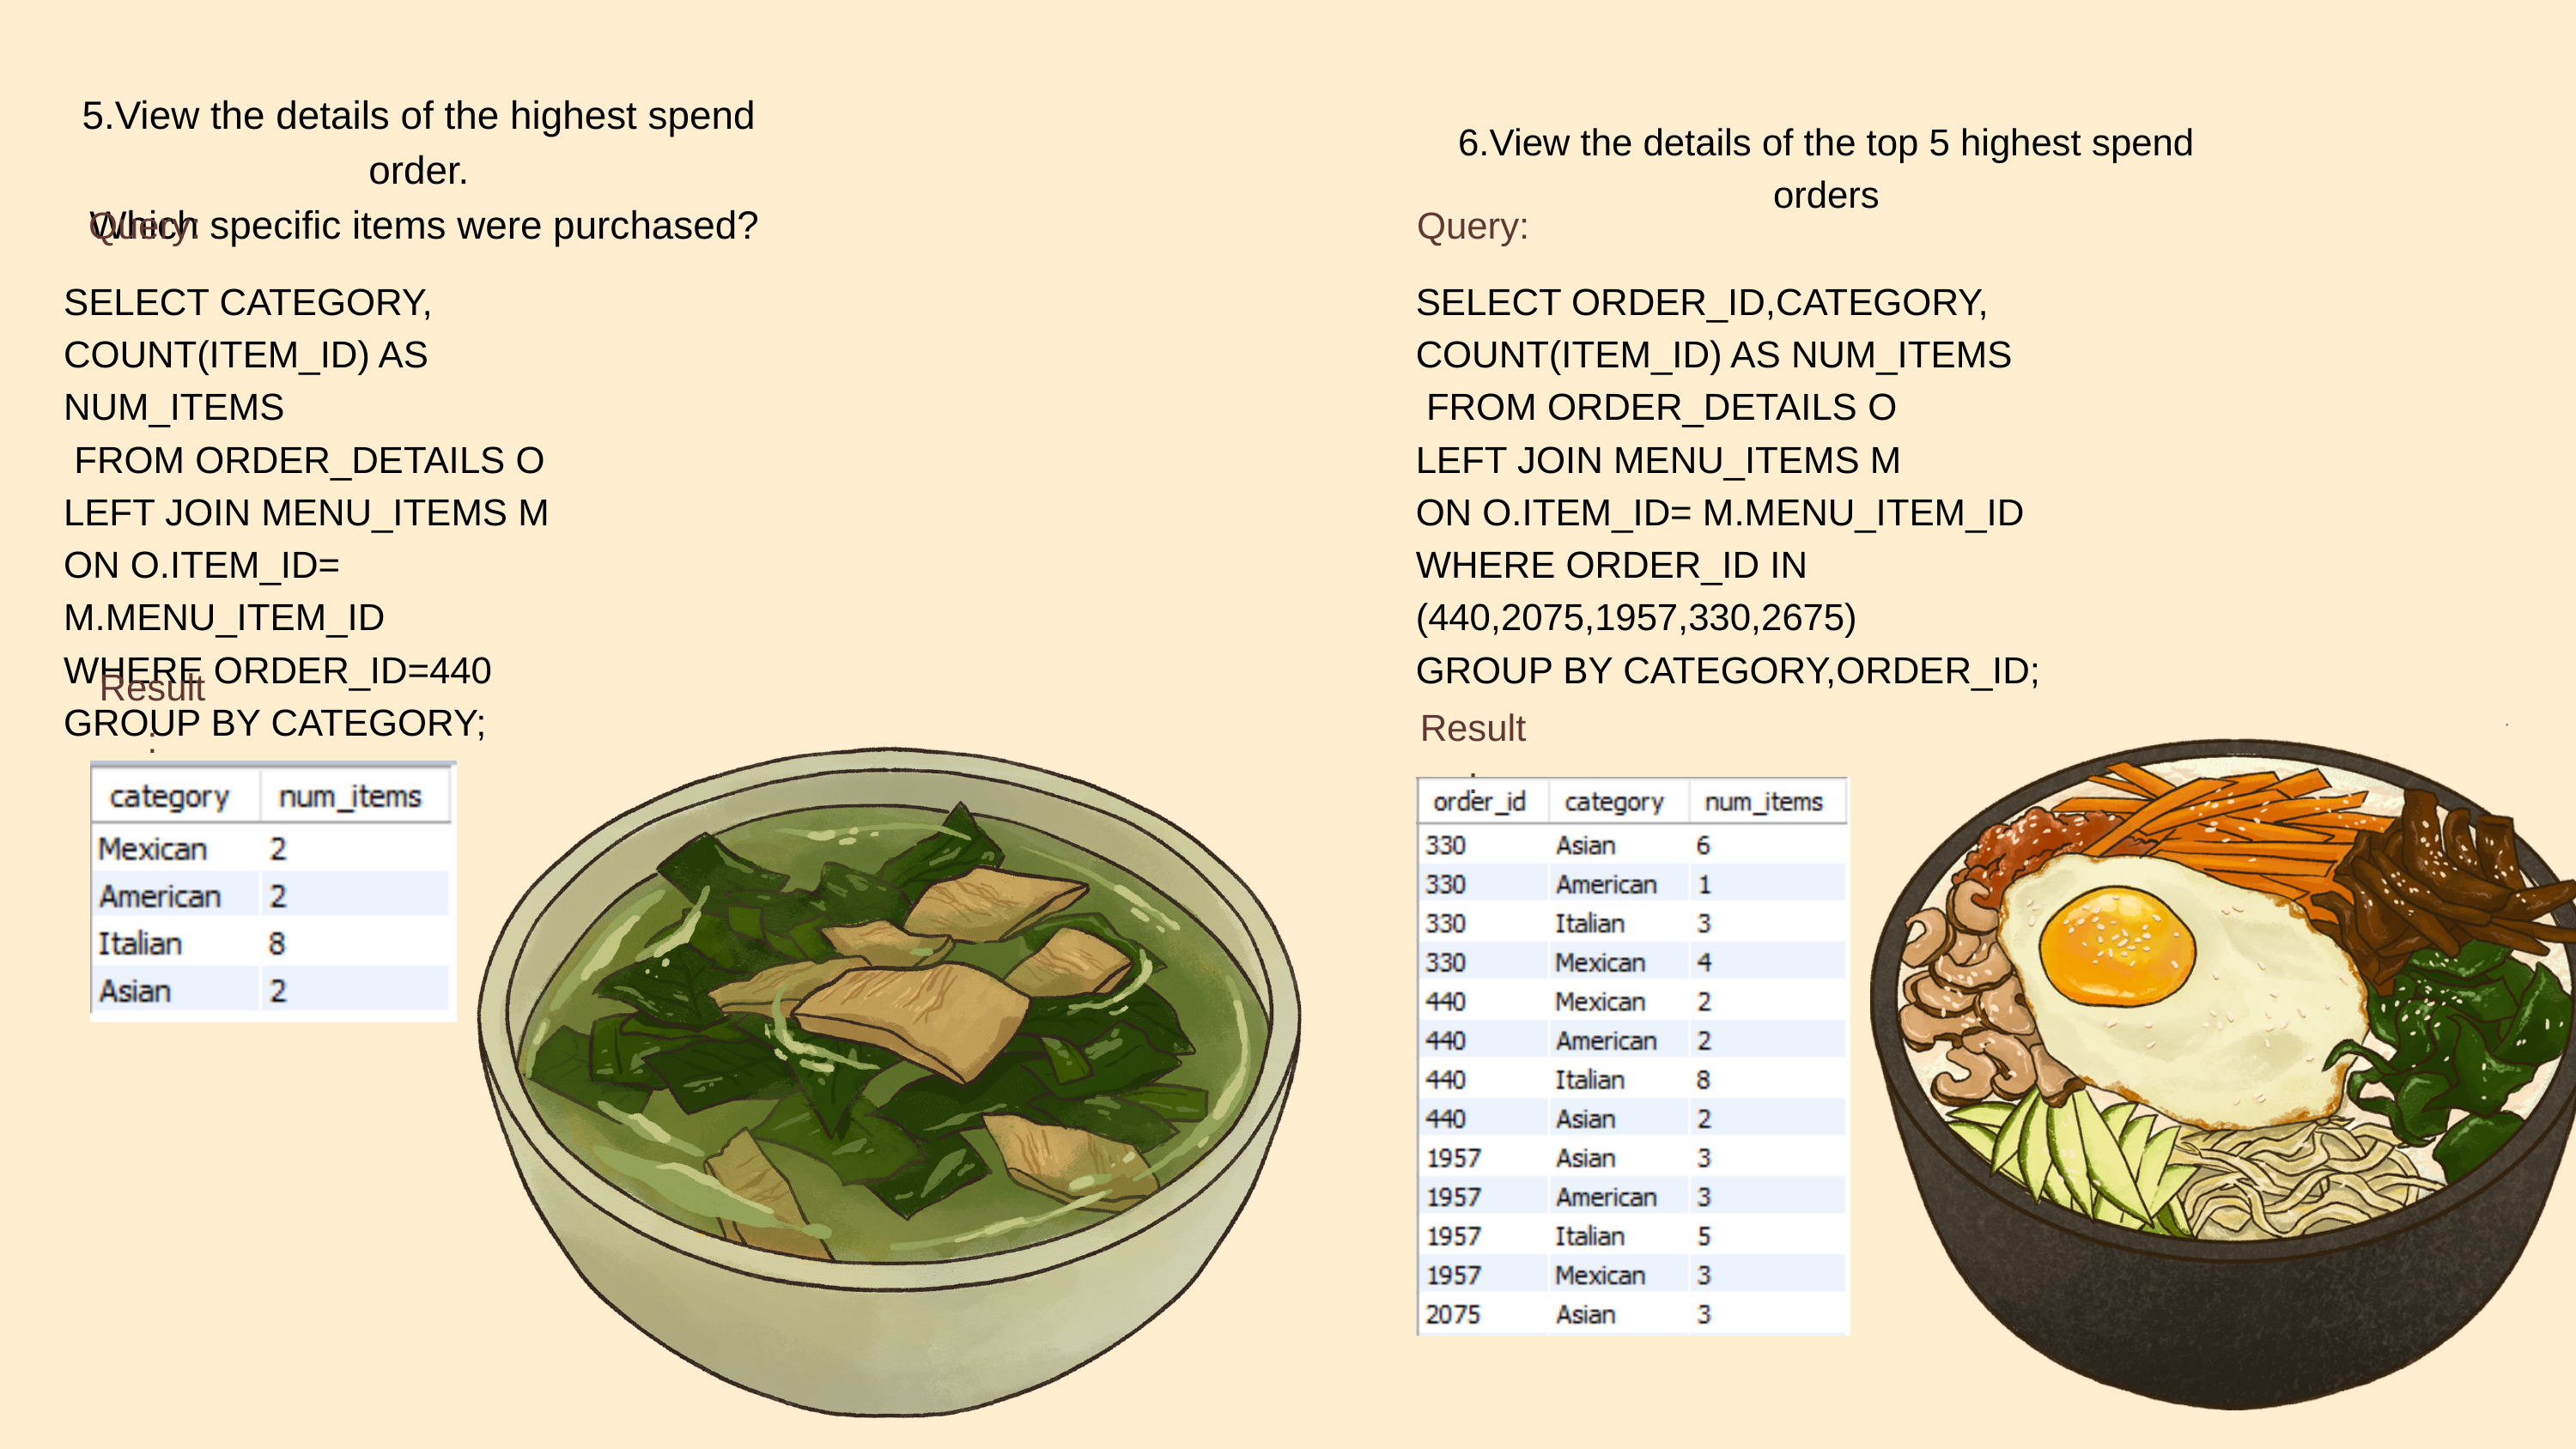

5.View the details of the highest spend order.
 Which specific items were purchased?
6.View the details of the top 5 highest spend orders
Query:
Query:
SELECT CATEGORY,
COUNT(ITEM_ID) AS NUM_ITEMS
 FROM ORDER_DETAILS O
LEFT JOIN MENU_ITEMS M
ON O.ITEM_ID= M.MENU_ITEM_ID
WHERE ORDER_ID=440
GROUP BY CATEGORY;
SELECT ORDER_ID,CATEGORY,
COUNT(ITEM_ID) AS NUM_ITEMS
 FROM ORDER_DETAILS O
LEFT JOIN MENU_ITEMS M
ON O.ITEM_ID= M.MENU_ITEM_ID
WHERE ORDER_ID IN (440,2075,1957,330,2675)
GROUP BY CATEGORY,ORDER_ID;
Result:
Result: